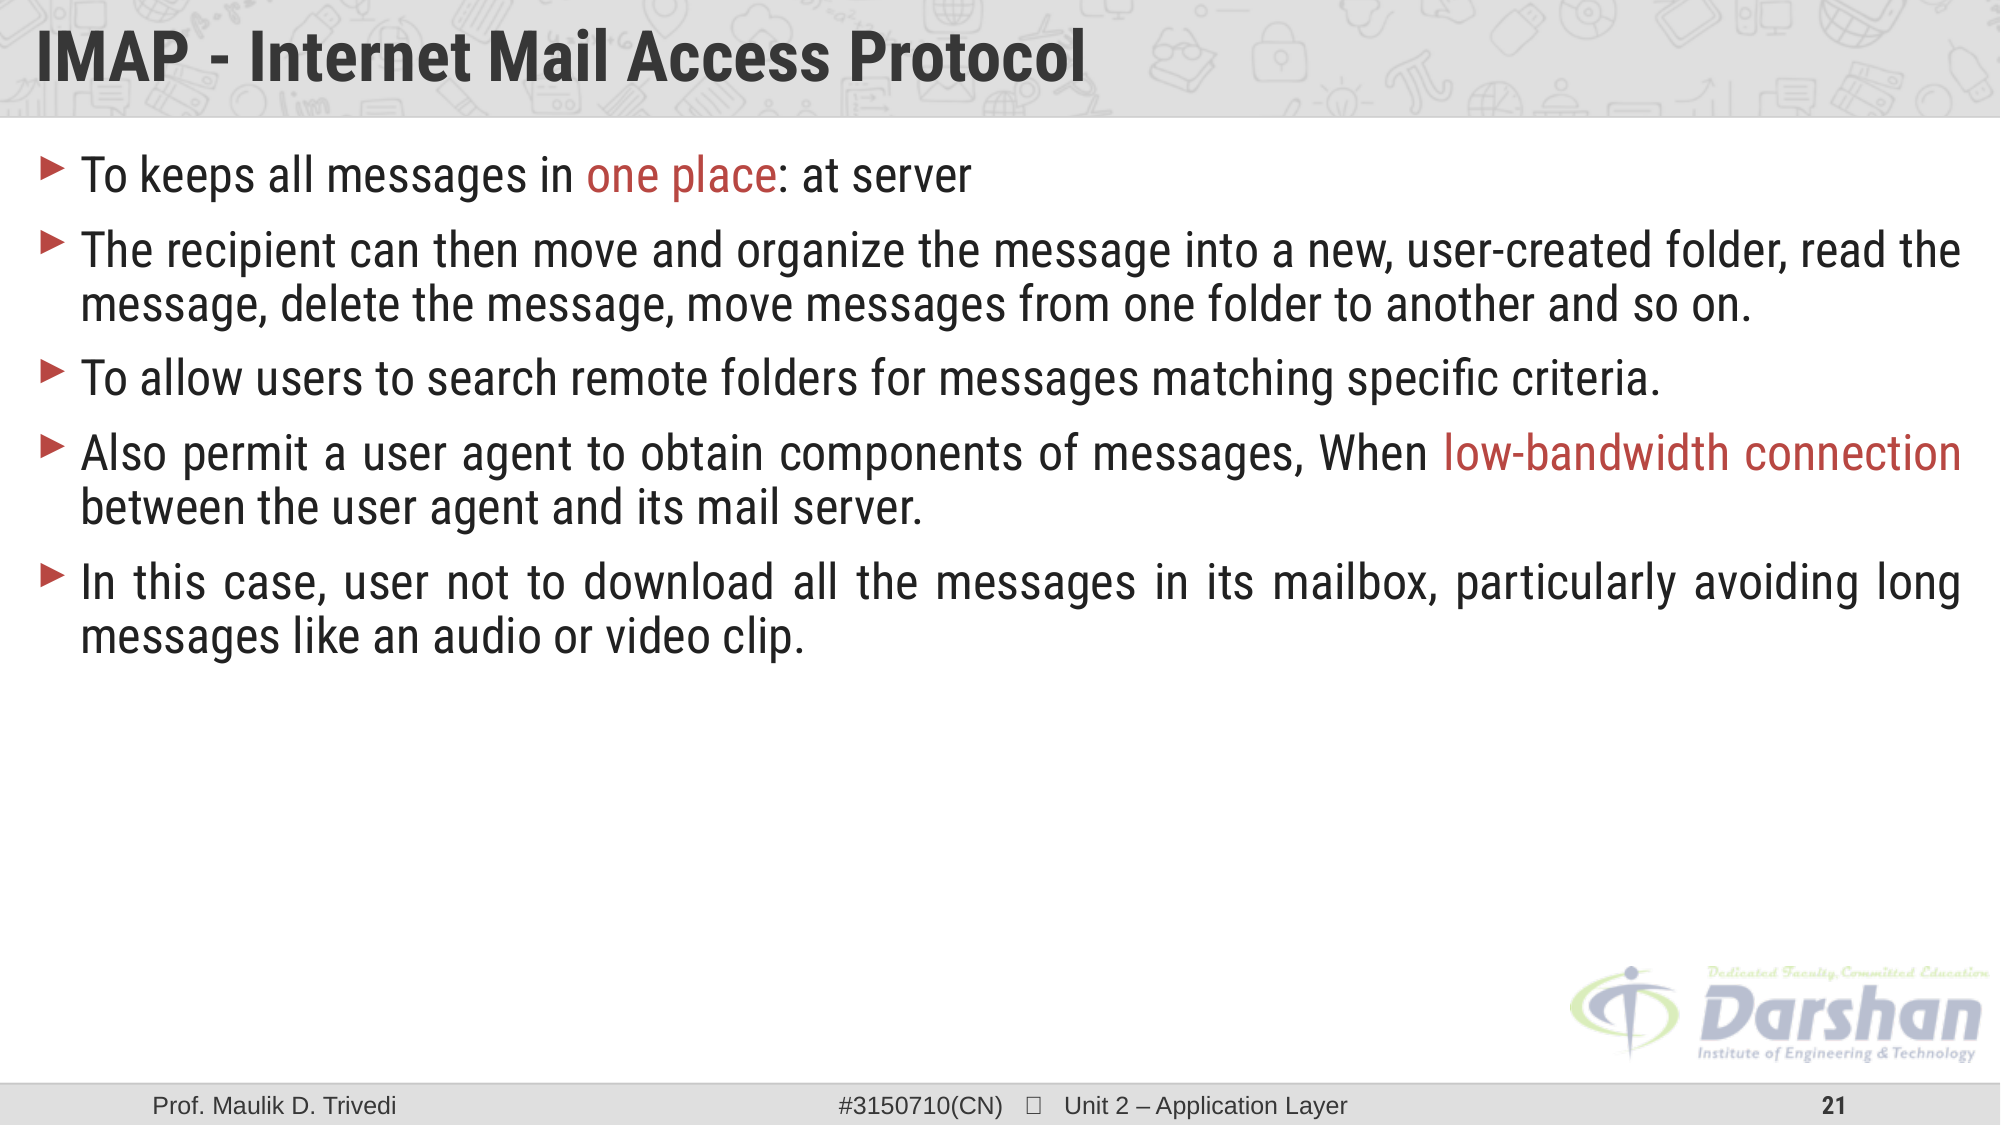

# IMAP - Internet Mail Access Protocol
To keeps all messages in one place: at server
The recipient can then move and organize the message into a new, user-created folder, read the message, delete the message, move messages from one folder to another and so on.
To allow users to search remote folders for messages matching specific criteria.
Also permit a user agent to obtain components of messages, When low-bandwidth connection between the user agent and its mail server.
In this case, user not to download all the messages in its mailbox, particularly avoiding long messages like an audio or video clip.